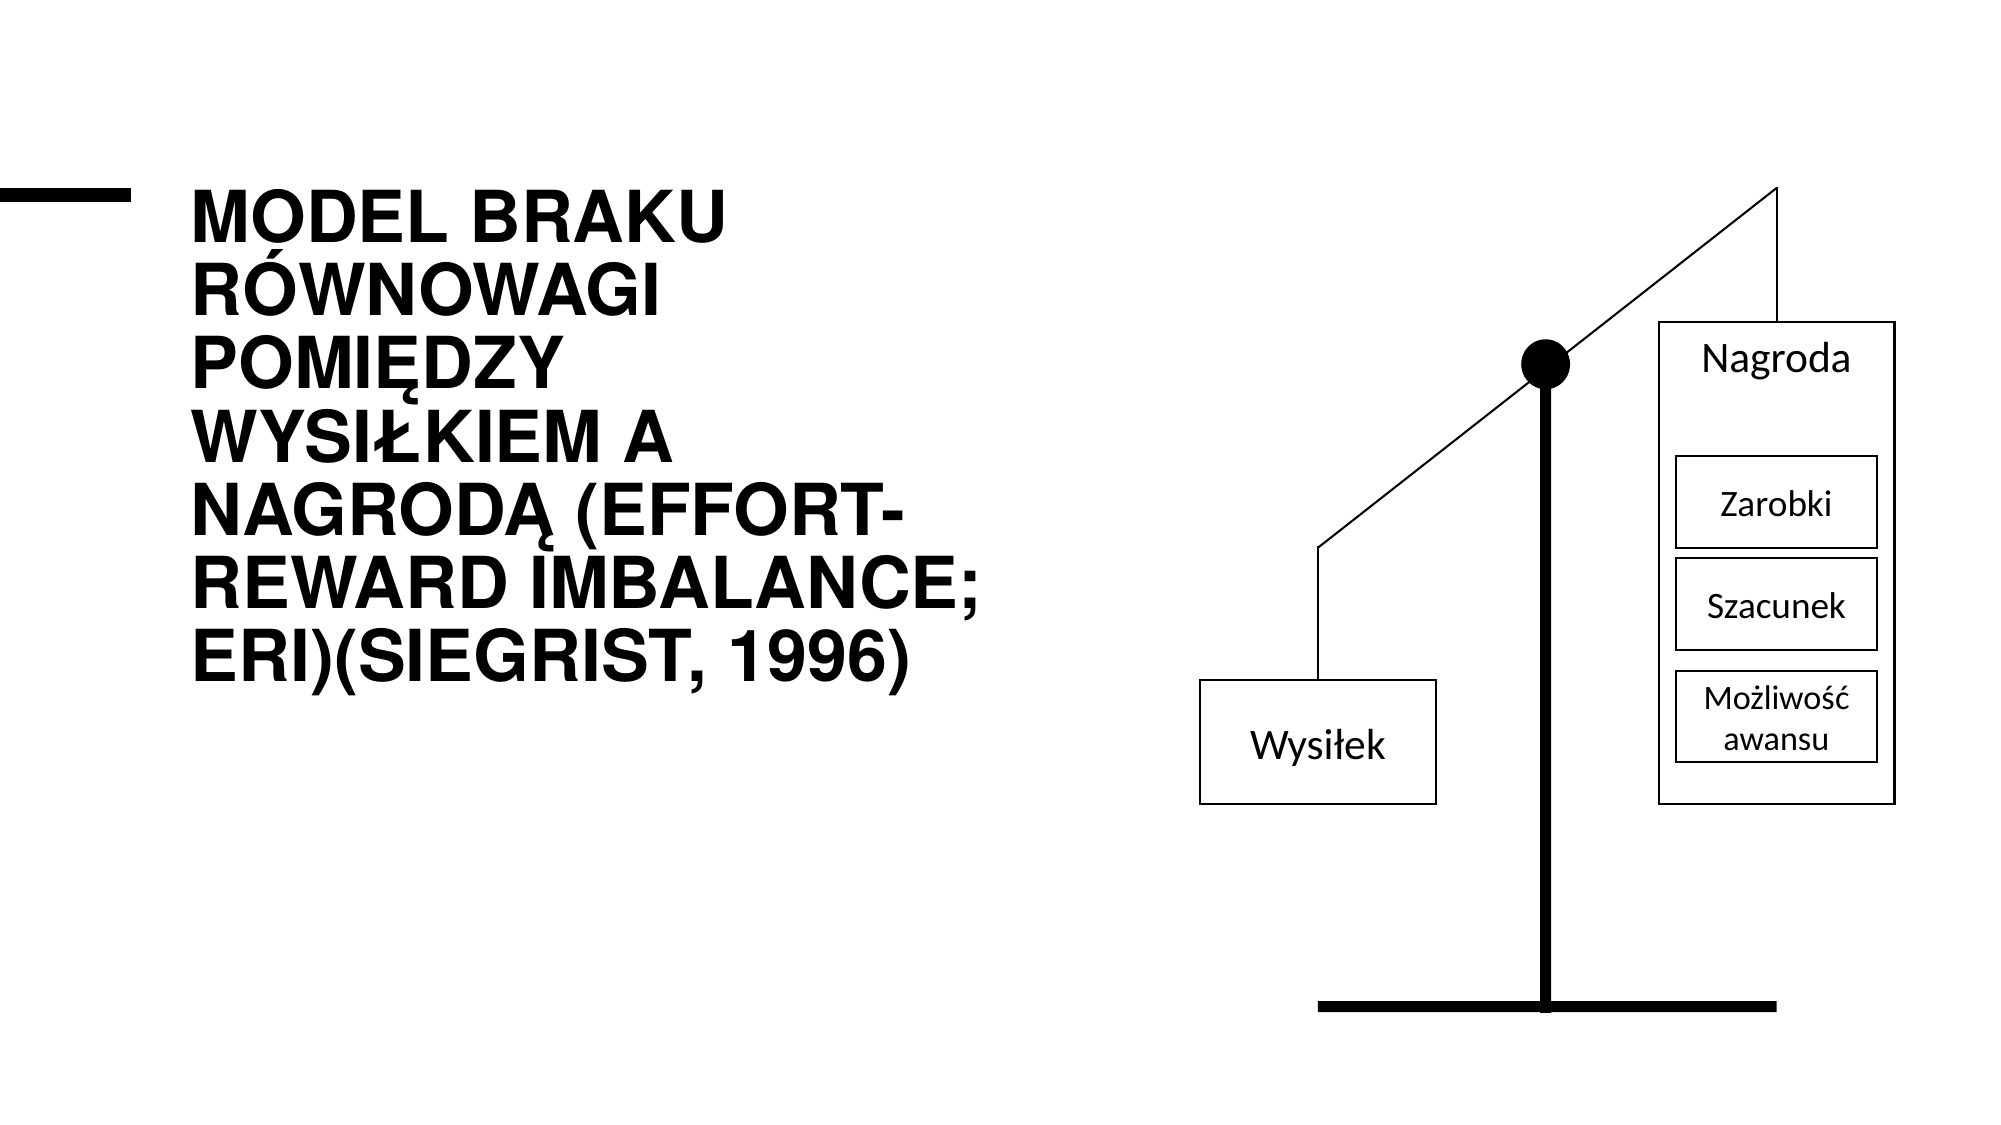

# Model braku równowagi pomiędzy wysiłkiem a nagrodą (Effort-Reward Imbalance; ERI)(Siegrist, 1996)
Nagroda

Zarobki
Szacunek
Możliwość awansu
Wysiłek